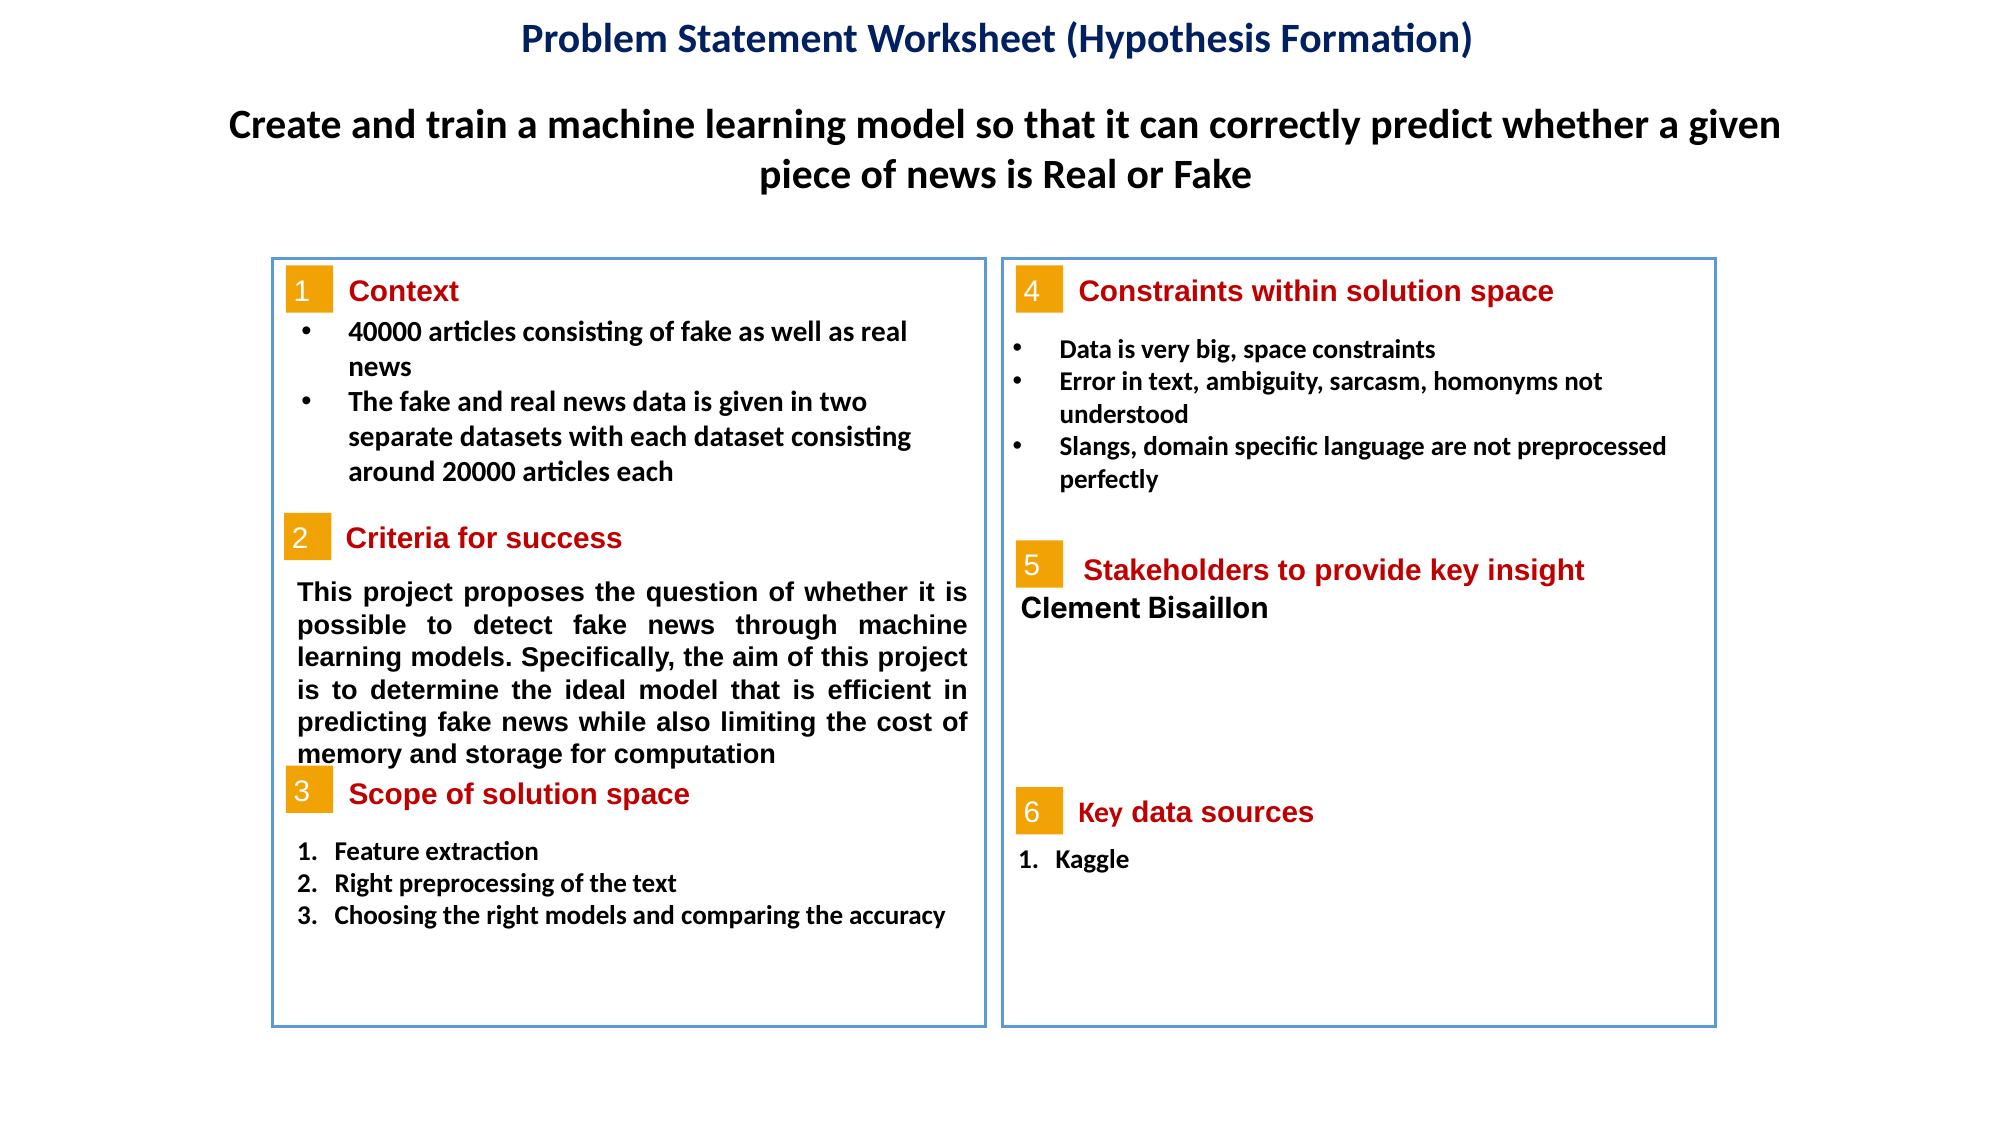

# Problem Statement Worksheet (Hypothesis Formation)
Create and train a machine learning model so that it can correctly predict whether a given piece of news is Real or Fake

1
4
Context
Constraints within solution space
40000 articles consisting of fake as well as real news
The fake and real news data is given in two separate datasets with each dataset consisting around 20000 articles each
Data is very big, space constraints
Error in text, ambiguity, sarcasm, homonyms not understood
Slangs, domain specific language are not preprocessed perfectly
2
Criteria for success
5
Stakeholders to provide key insight
This project proposes the question of whether it is possible to detect fake news through machine learning models. Specifically, the aim of this project is to determine the ideal model that is efficient in predicting fake news while also limiting the cost of memory and storage for computation

Clement Bisaillon
3
Scope of solution space
6
Key data sources
Feature extraction
Right preprocessing of the text
Choosing the right models and comparing the accuracy
Kaggle